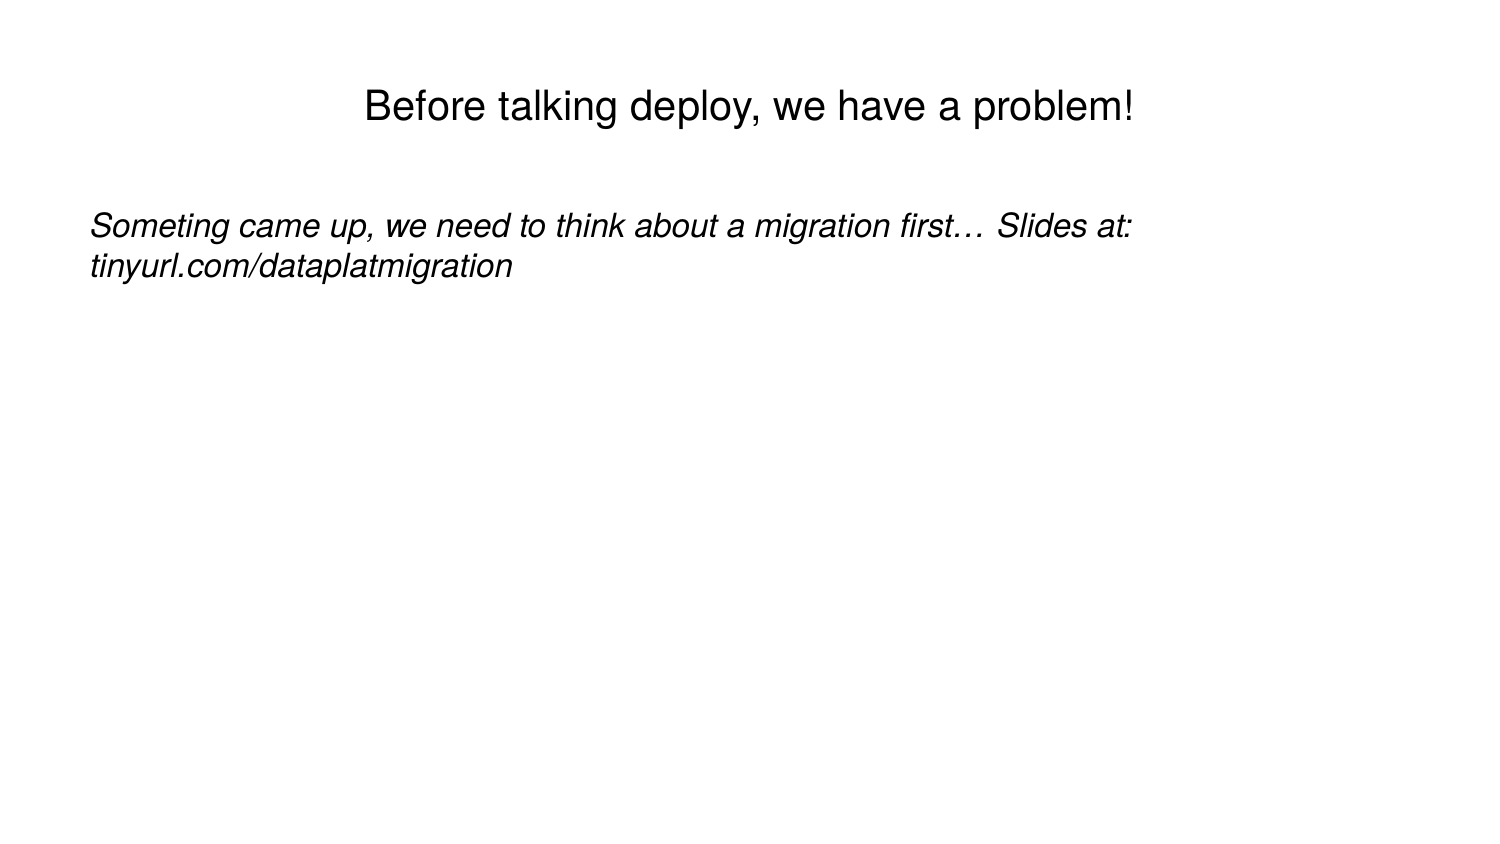

# Before talking deploy, we have a problem!
Someting came up, we need to think about a migration first… Slides at: tinyurl.com/dataplatmigration